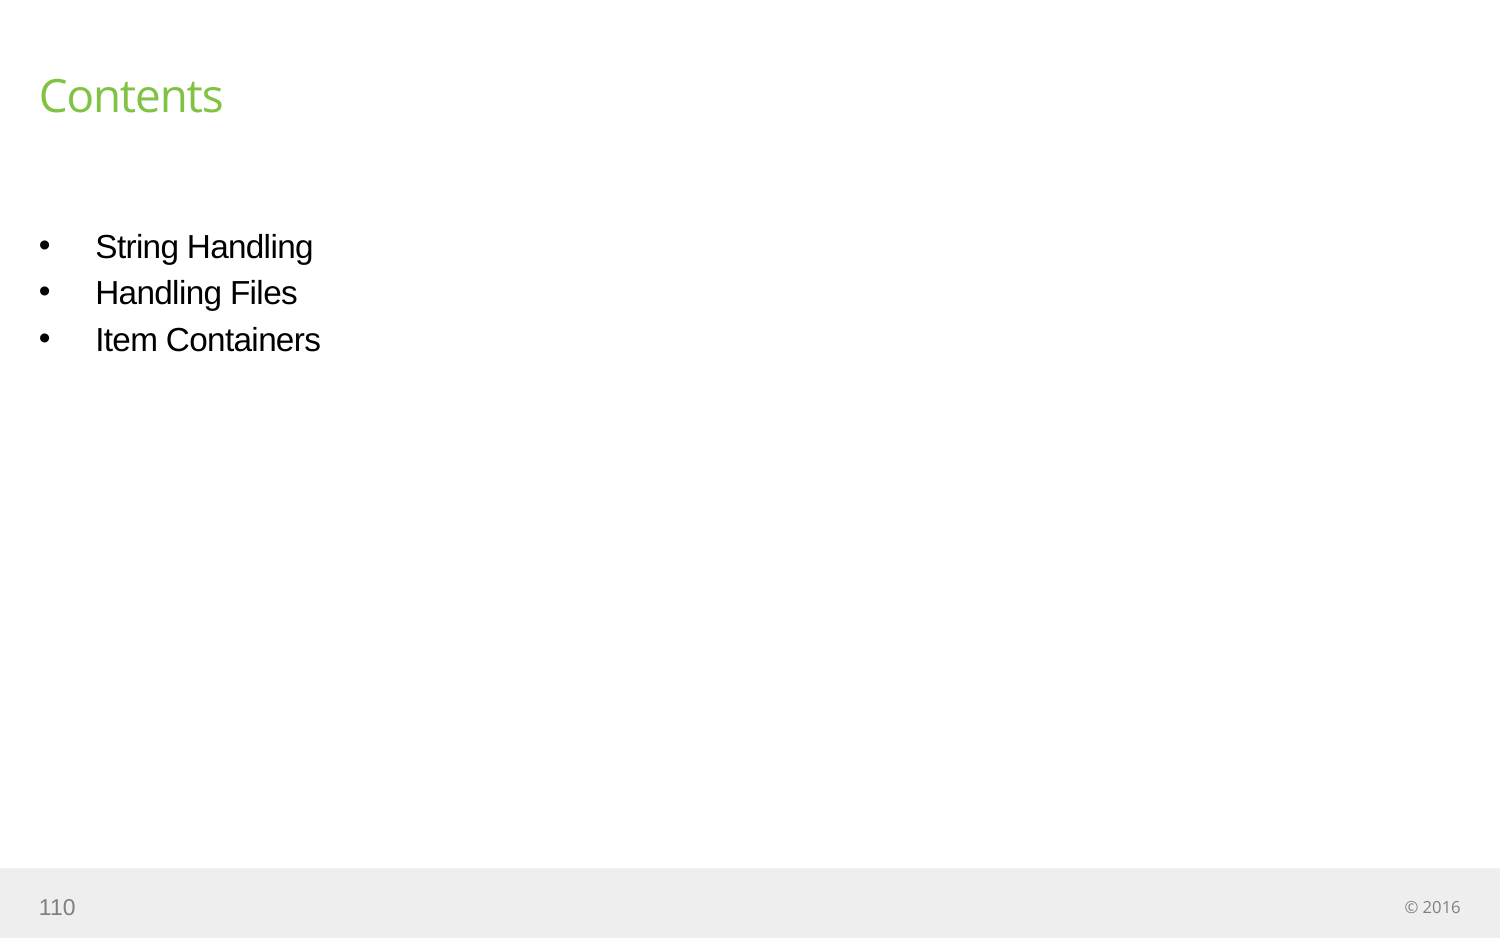

# Contents
String Handling
Handling Files
Item Containers

110
© 2016